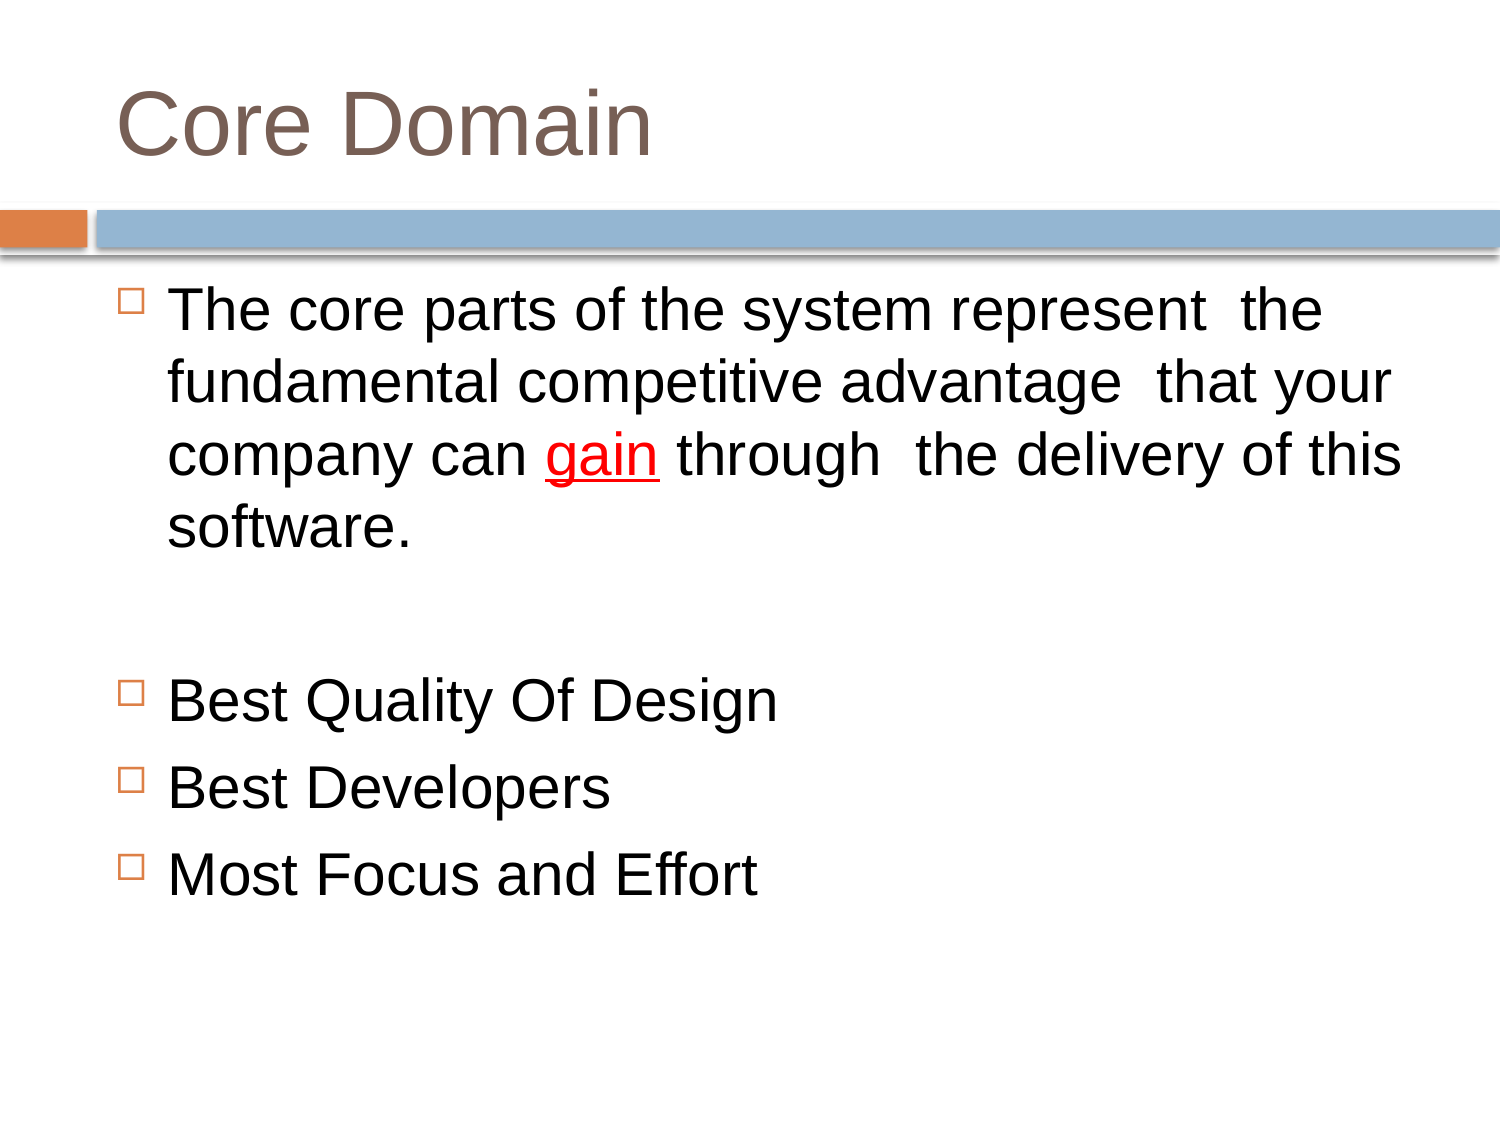

# Core Domain
The core parts of the system represent  the fundamental competitive advantage  that your company can gain through  the delivery of this software.

Best Quality Of Design
Best Developers
Most Focus and Effort